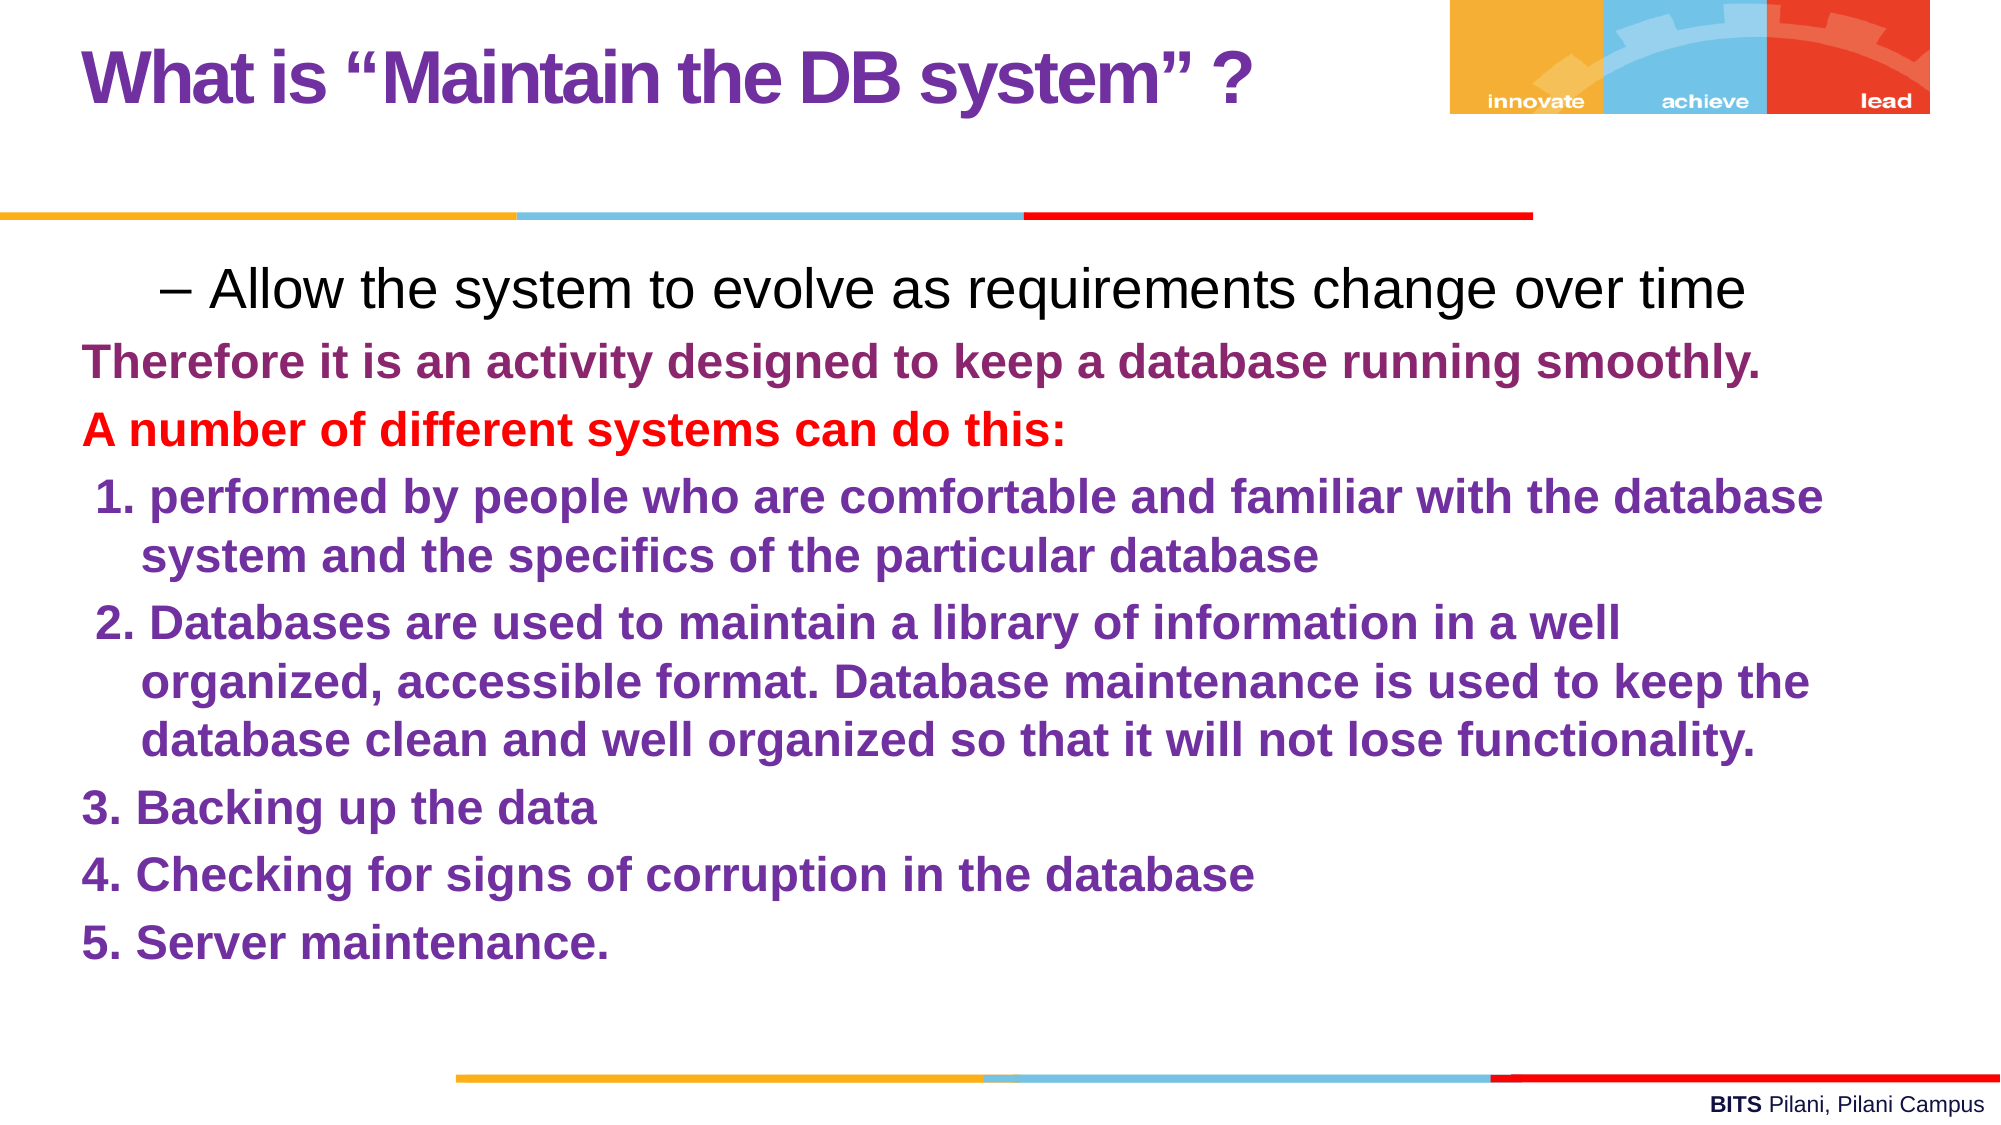

What is “Maintain the DB system” ?

Allow the system to evolve as requirements change over time
Therefore it is an activity designed to keep a database running smoothly.
A number of different systems can do this:
 1. performed by people who are comfortable and familiar with the database system and the specifics of the particular database
 2. Databases are used to maintain a library of information in a well organized, accessible format. Database maintenance is used to keep the database clean and well organized so that it will not lose functionality.
3. Backing up the data
4. Checking for signs of corruption in the database
5. Server maintenance.